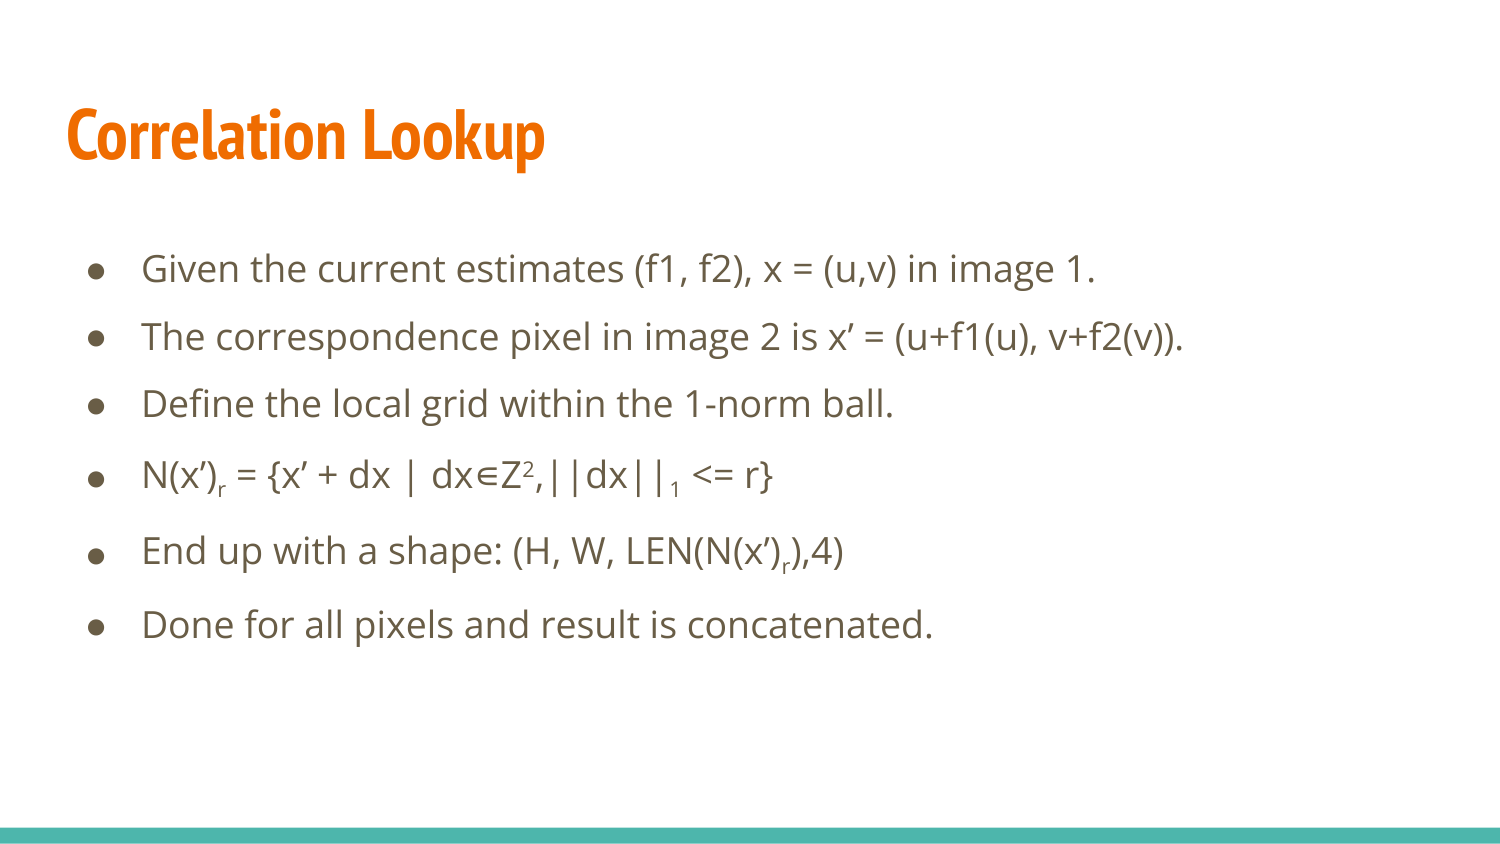

# Correlation Lookup
Given the current estimates (f1, f2), x = (u,v) in image 1.
The correspondence pixel in image 2 is x’ = (u+f1(u), v+f2(v)).
Define the local grid within the 1-norm ball.
N(x’)r = {x’ + dx | dx∊Z2,||dx||1 <= r}
End up with a shape: (H, W, LEN(N(x’)r),4)
Done for all pixels and result is concatenated.